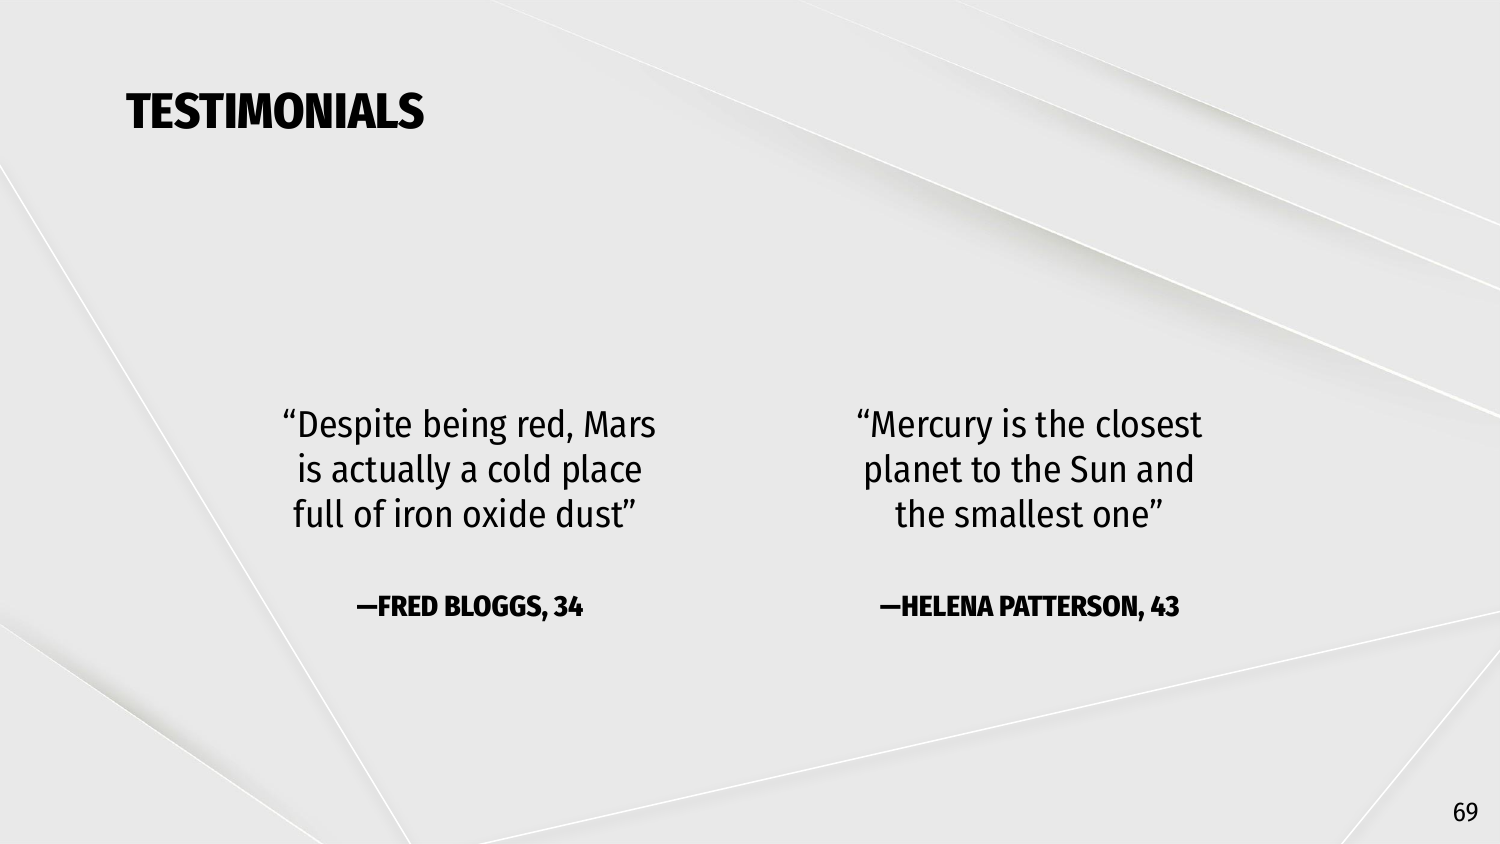

# TESTIMONIALS
“Despite being red, Mars is actually a cold place full of iron oxide dust”
“Mercury is the closest planet to the Sun and the smallest one”
—FRED BLOGGS, 34
—HELENA PATTERSON, 43
69